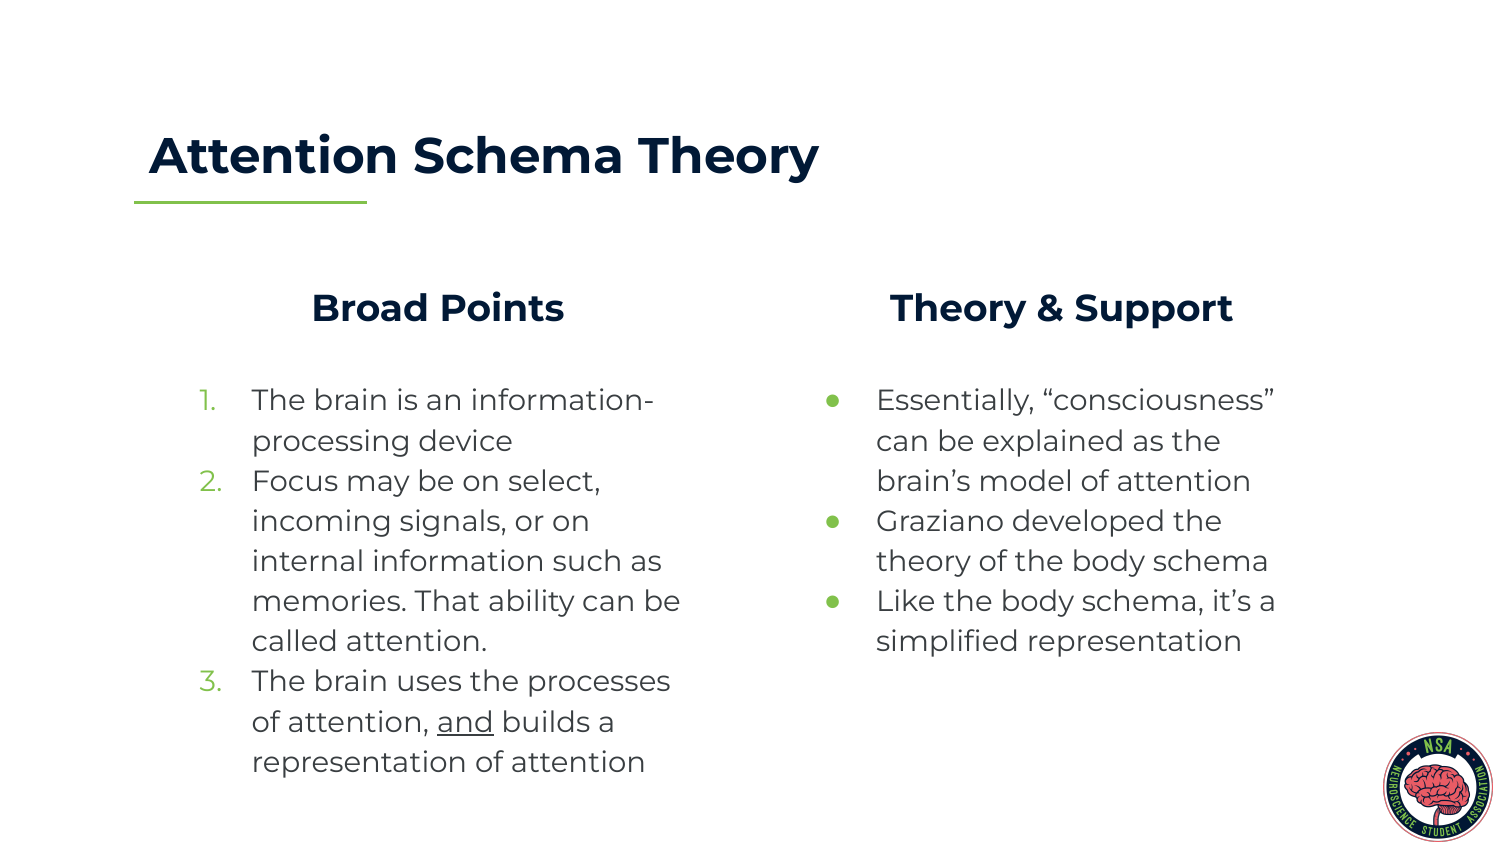

# Attention Schema Theory
Broad Points
Theory & Support
The brain is an information-processing device
Focus may be on select, incoming signals, or on internal information such as memories. That ability can be called attention.
The brain uses the processes of attention, and builds a representation of attention
Essentially, “consciousness” can be explained as the brain’s model of attention
Graziano developed the theory of the body schema
Like the body schema, it’s a simplified representation